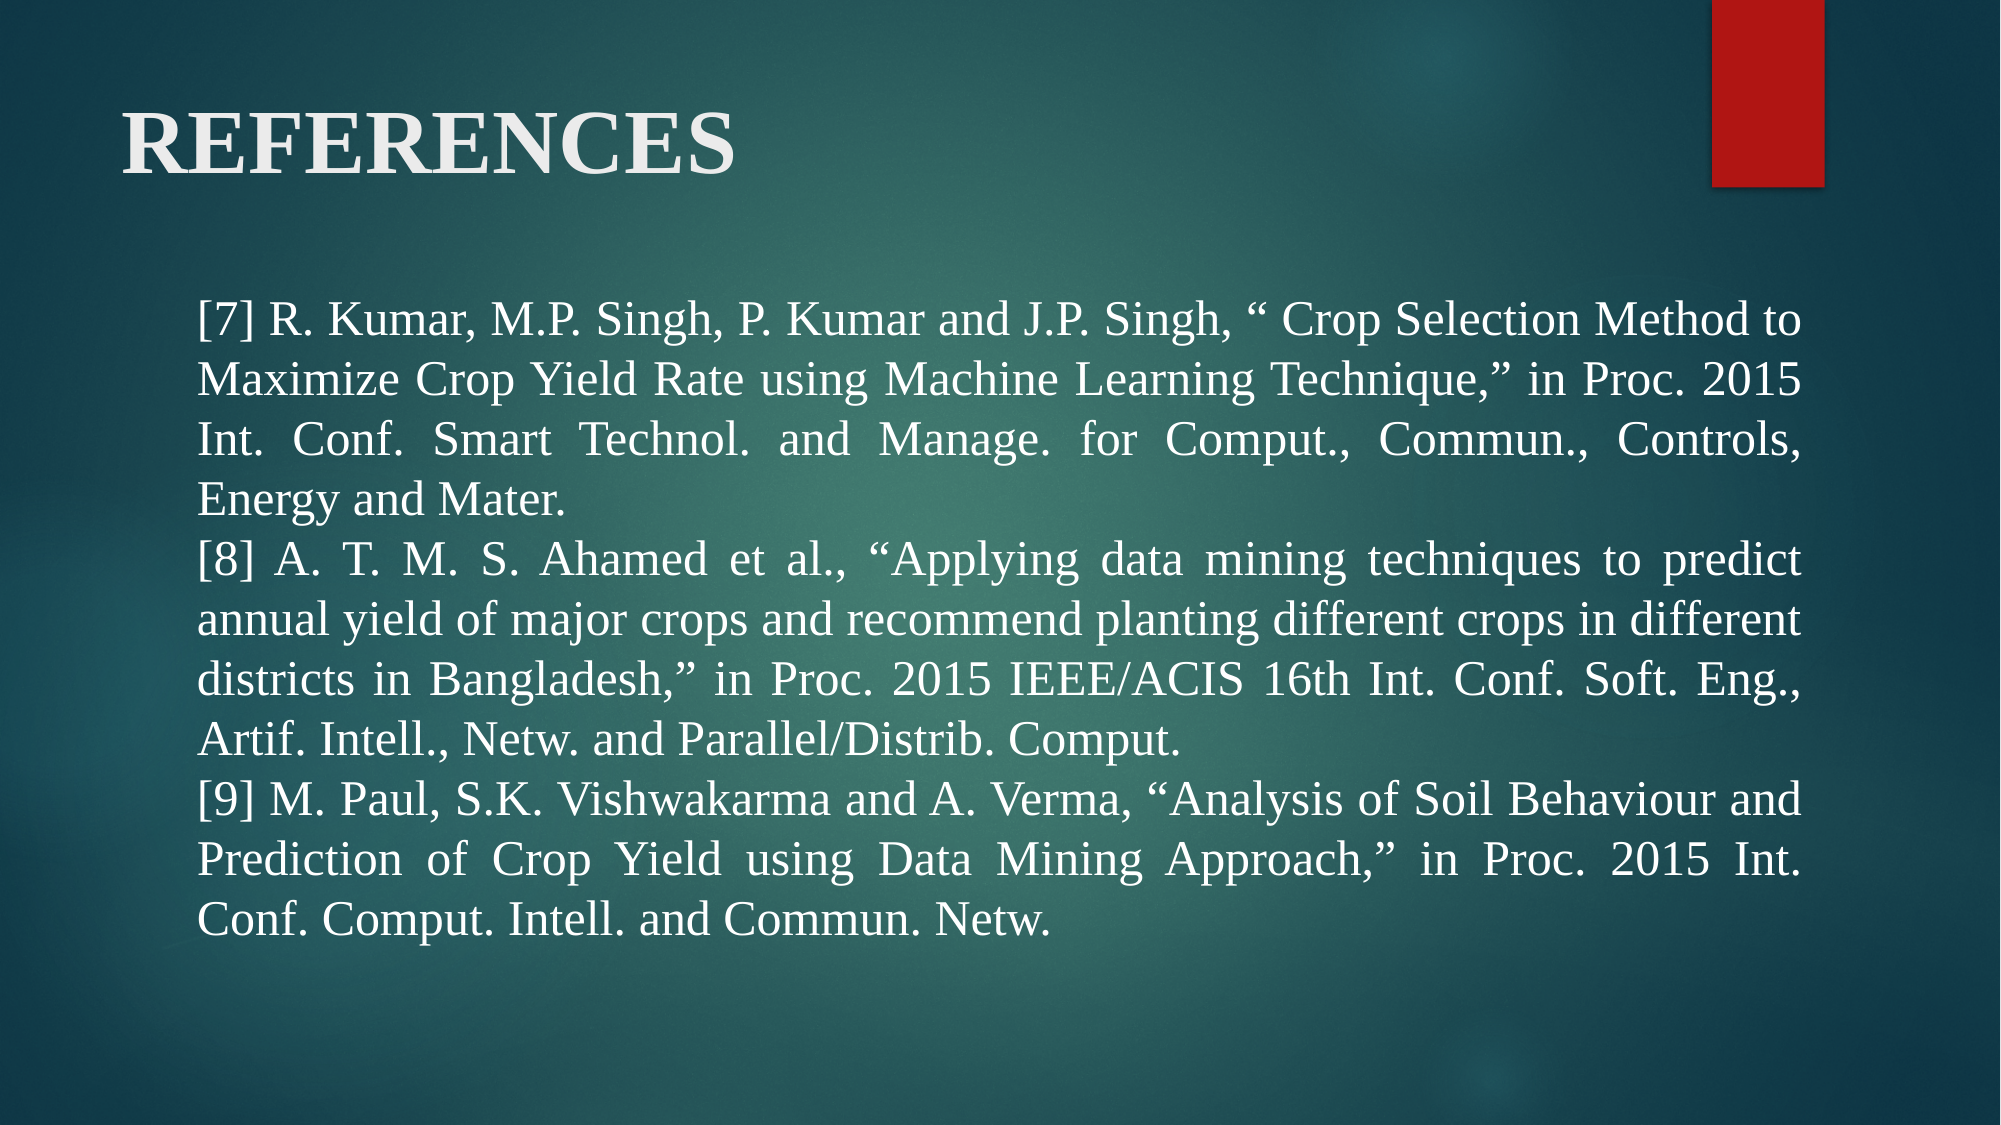

# REFERENCES
[7] R. Kumar, M.P. Singh, P. Kumar and J.P. Singh, “ Crop Selection Method to Maximize Crop Yield Rate using Machine Learning Technique,” in Proc. 2015 Int. Conf. Smart Technol. and Manage. for Comput., Commun., Controls, Energy and Mater.
[8] A. T. M. S. Ahamed et al., “Applying data mining techniques to predict annual yield of major crops and recommend planting different crops in different districts in Bangladesh,” in Proc. 2015 IEEE/ACIS 16th Int. Conf. Soft. Eng., Artif. Intell., Netw. and Parallel/Distrib. Comput.
[9] M. Paul, S.K. Vishwakarma and A. Verma, “Analysis of Soil Behaviour and Prediction of Crop Yield using Data Mining Approach,” in Proc. 2015 Int. Conf. Comput. Intell. and Commun. Netw.